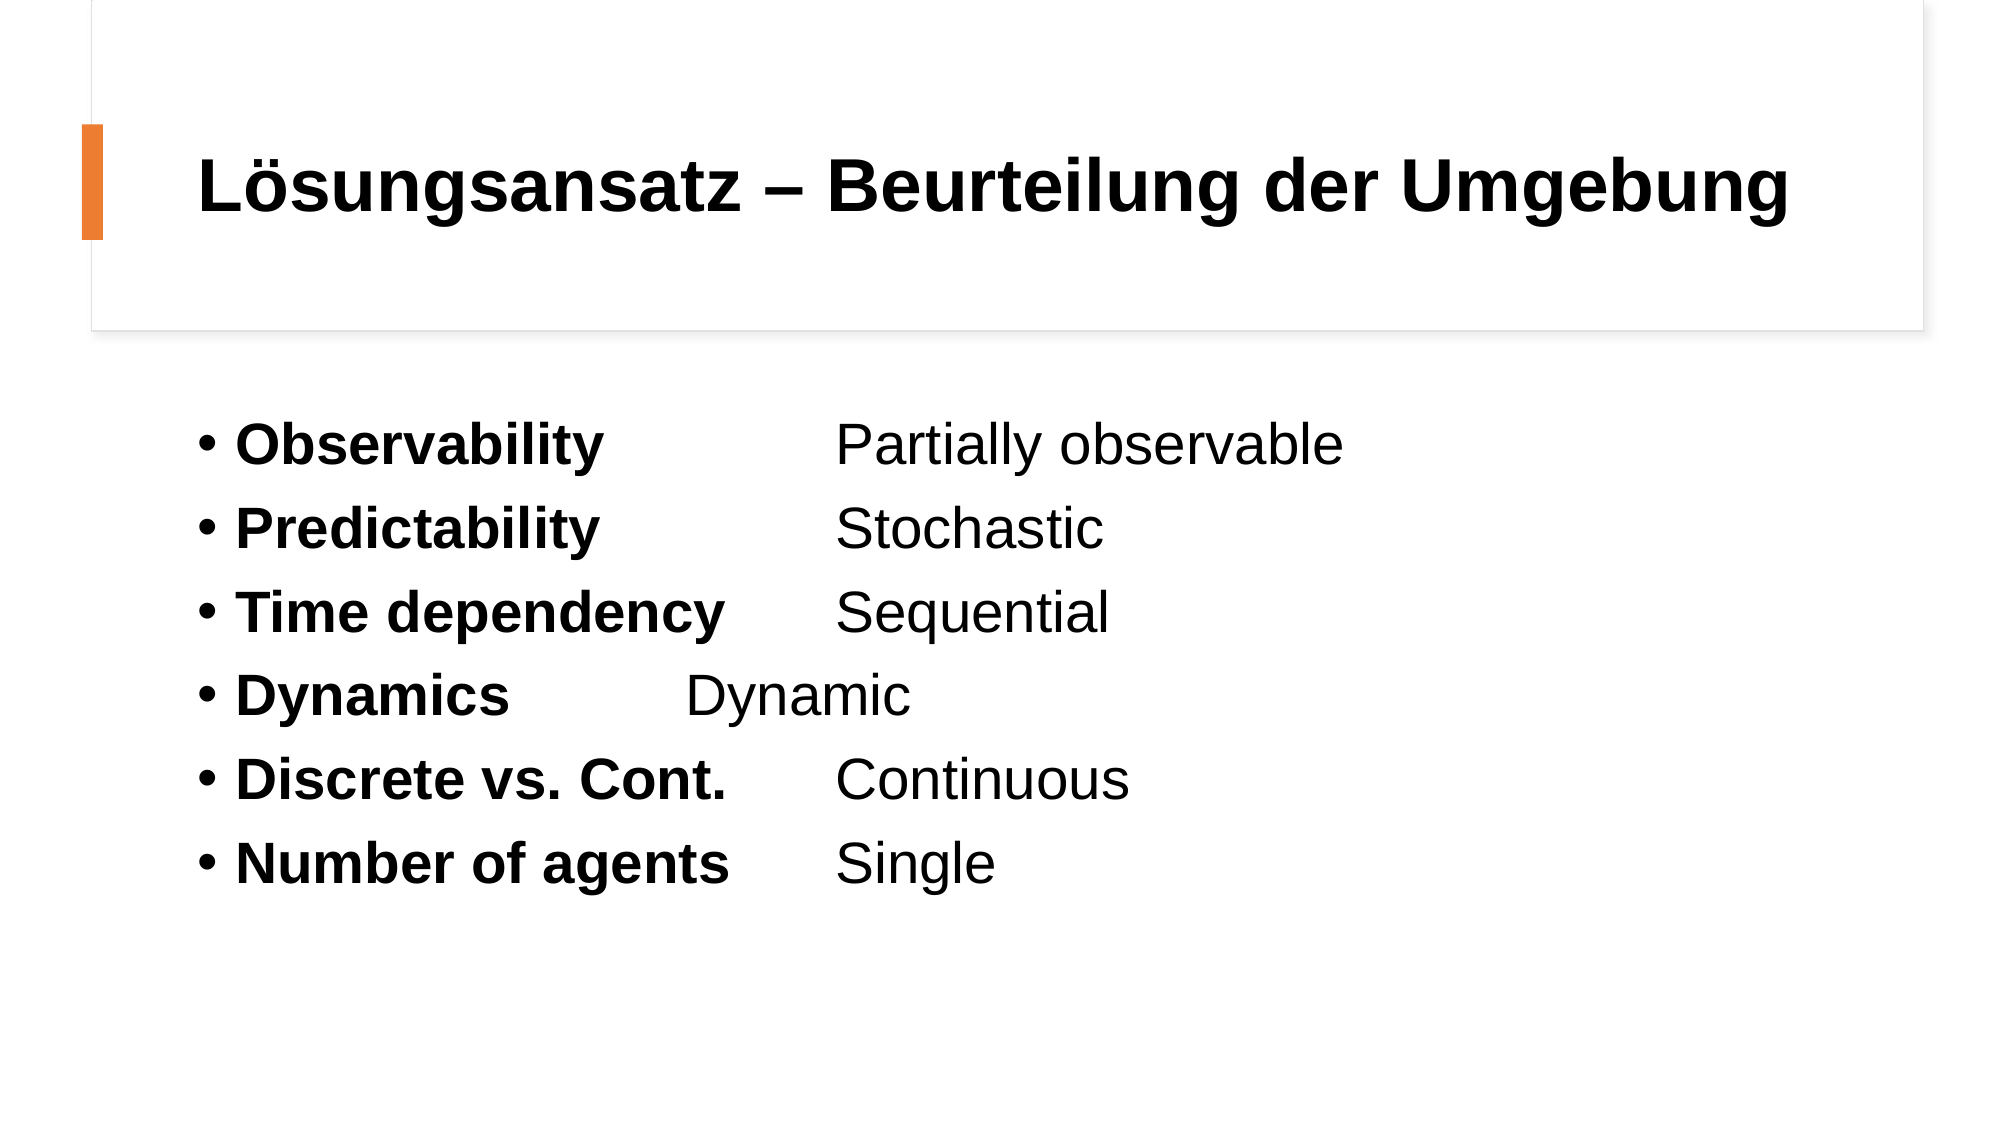

# Lösungsansatz – Beurteilung der Umgebung

Observability  		Partially observable
Predictability  		Stochastic
Time dependency	Sequential
Dynamics 		Dynamic
Discrete vs. Cont.  	Continuous
Number of agents	Single